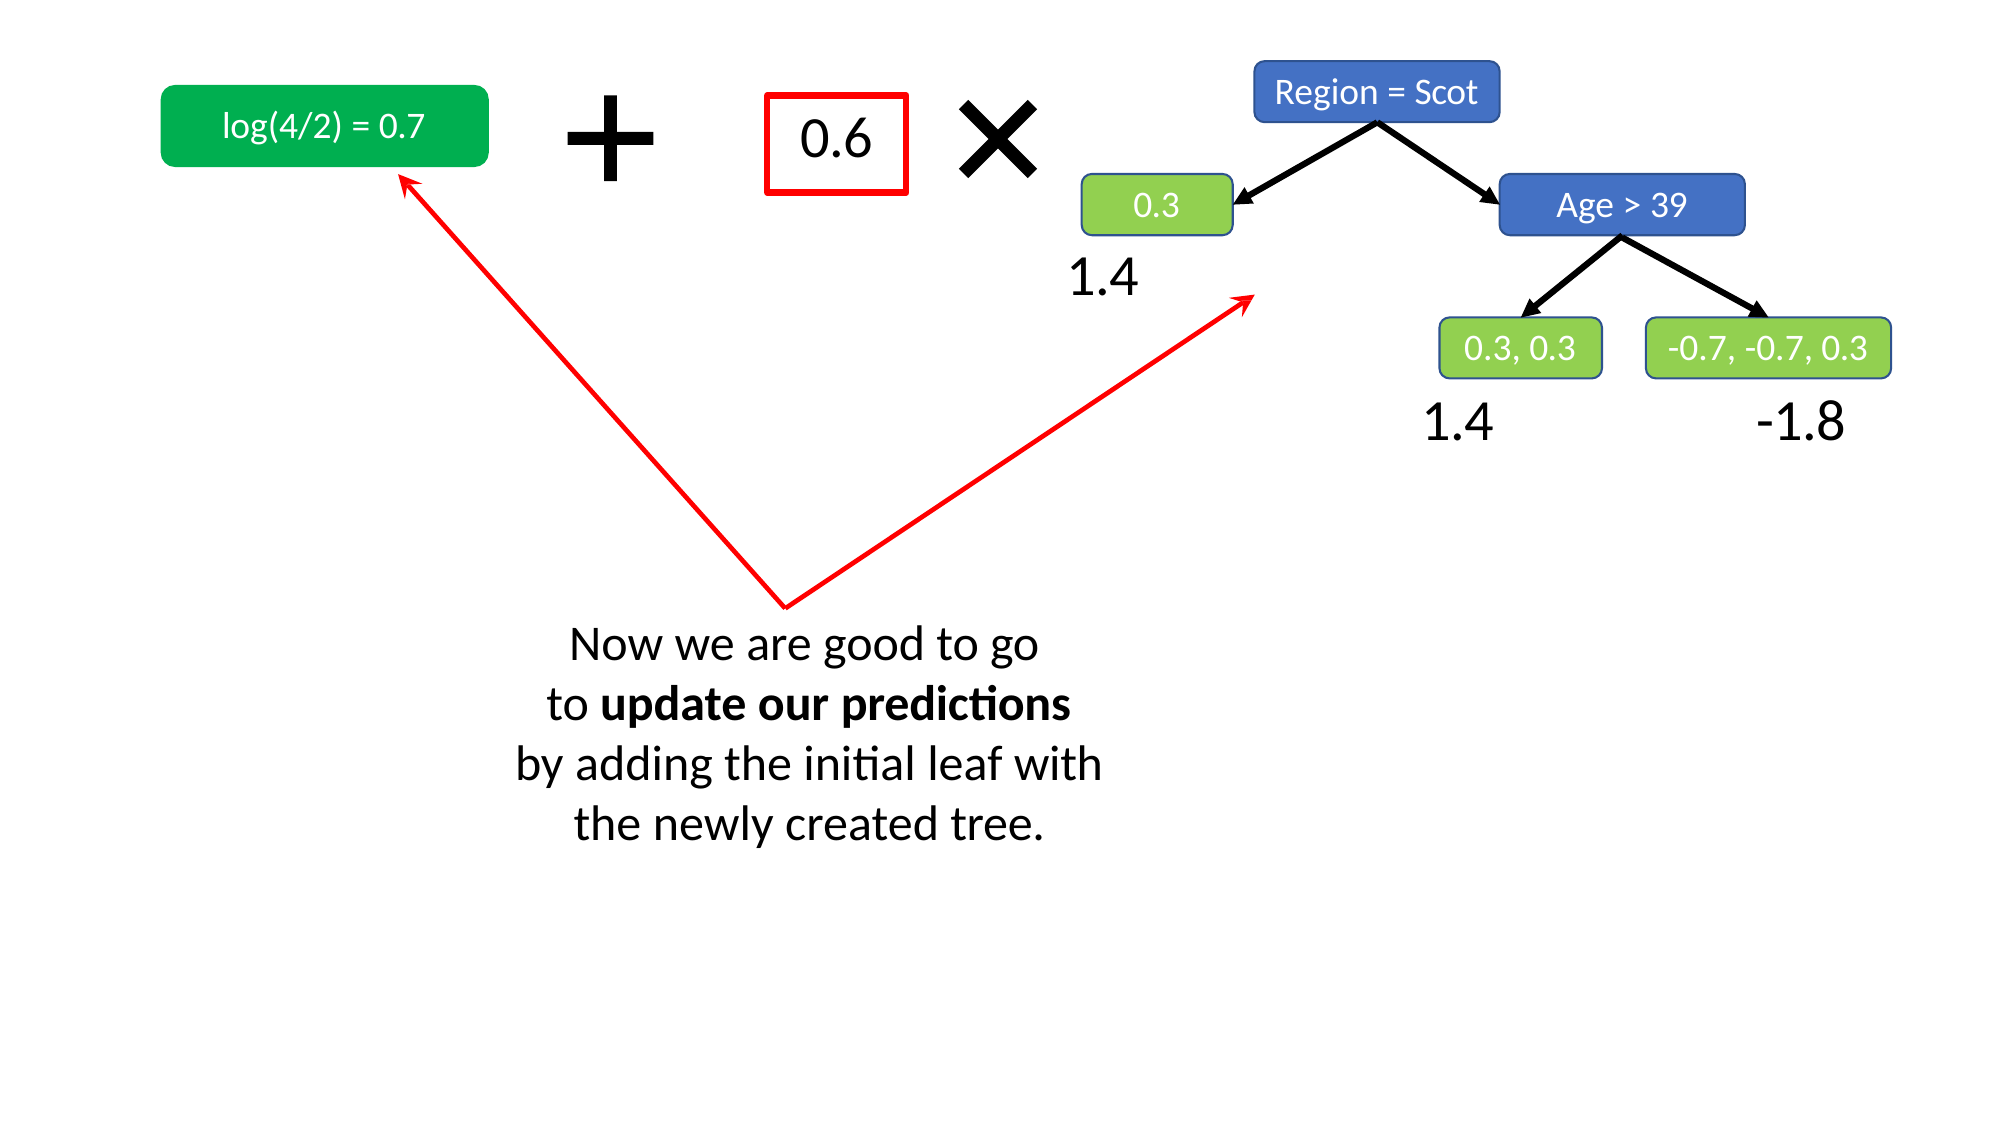

Region = Scot

0.6
log(4/2) = 0.7

0.3
1.4

Age > 39

0.3, 0.3
1.4

-0.7, -0.7, 0.3
-1.8
Now we are good to go to update our predictions
by adding the initial leaf with the newly created tree.